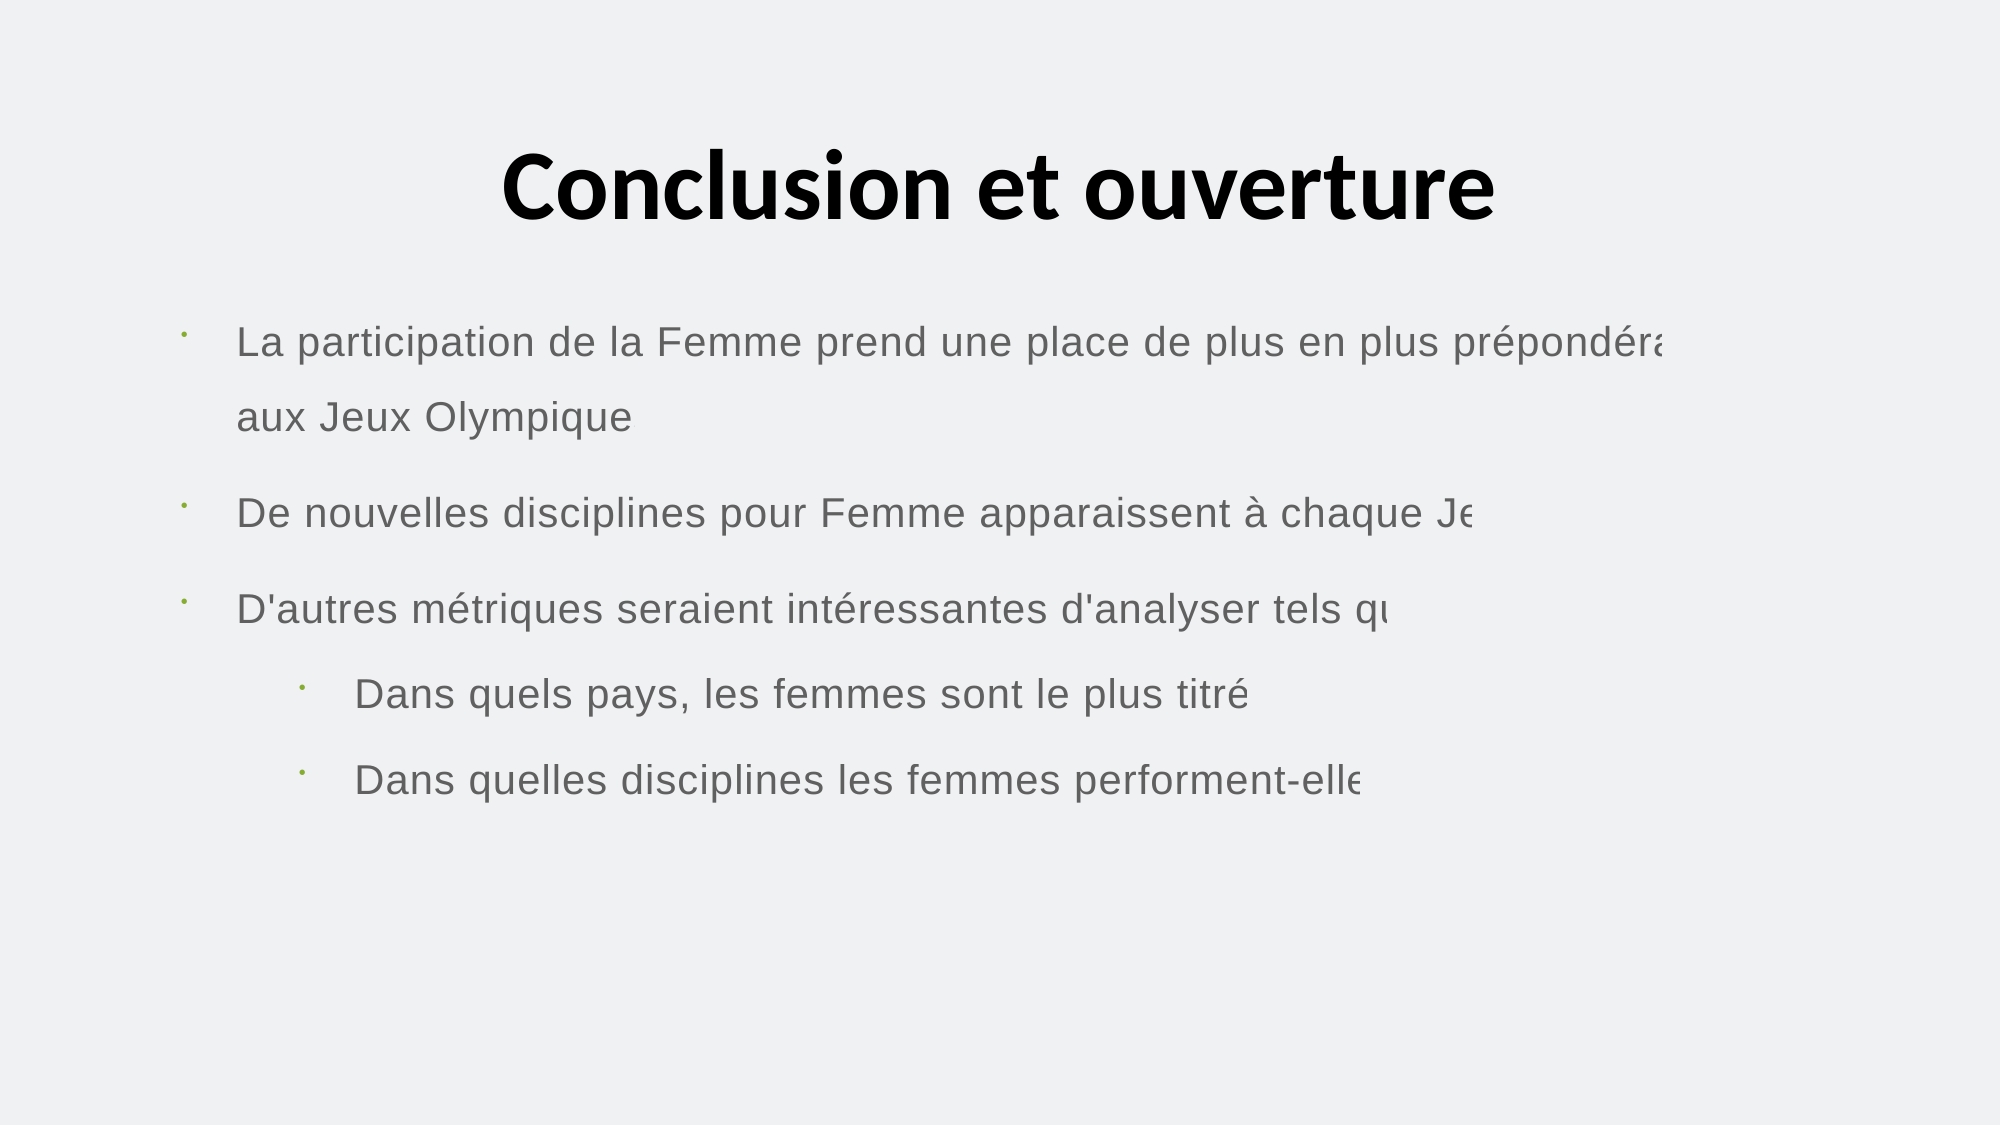

# Conclusion et ouverture
La participation de la Femme prend une place de plus en plus prépondérante aux Jeux Olympiques
De nouvelles disciplines pour Femme apparaissent à chaque Jeux.
D'autres métriques seraient intéressantes d'analyser tels que :
Dans quels pays, les femmes sont le plus titrées
Dans quelles disciplines les femmes performent-elles?